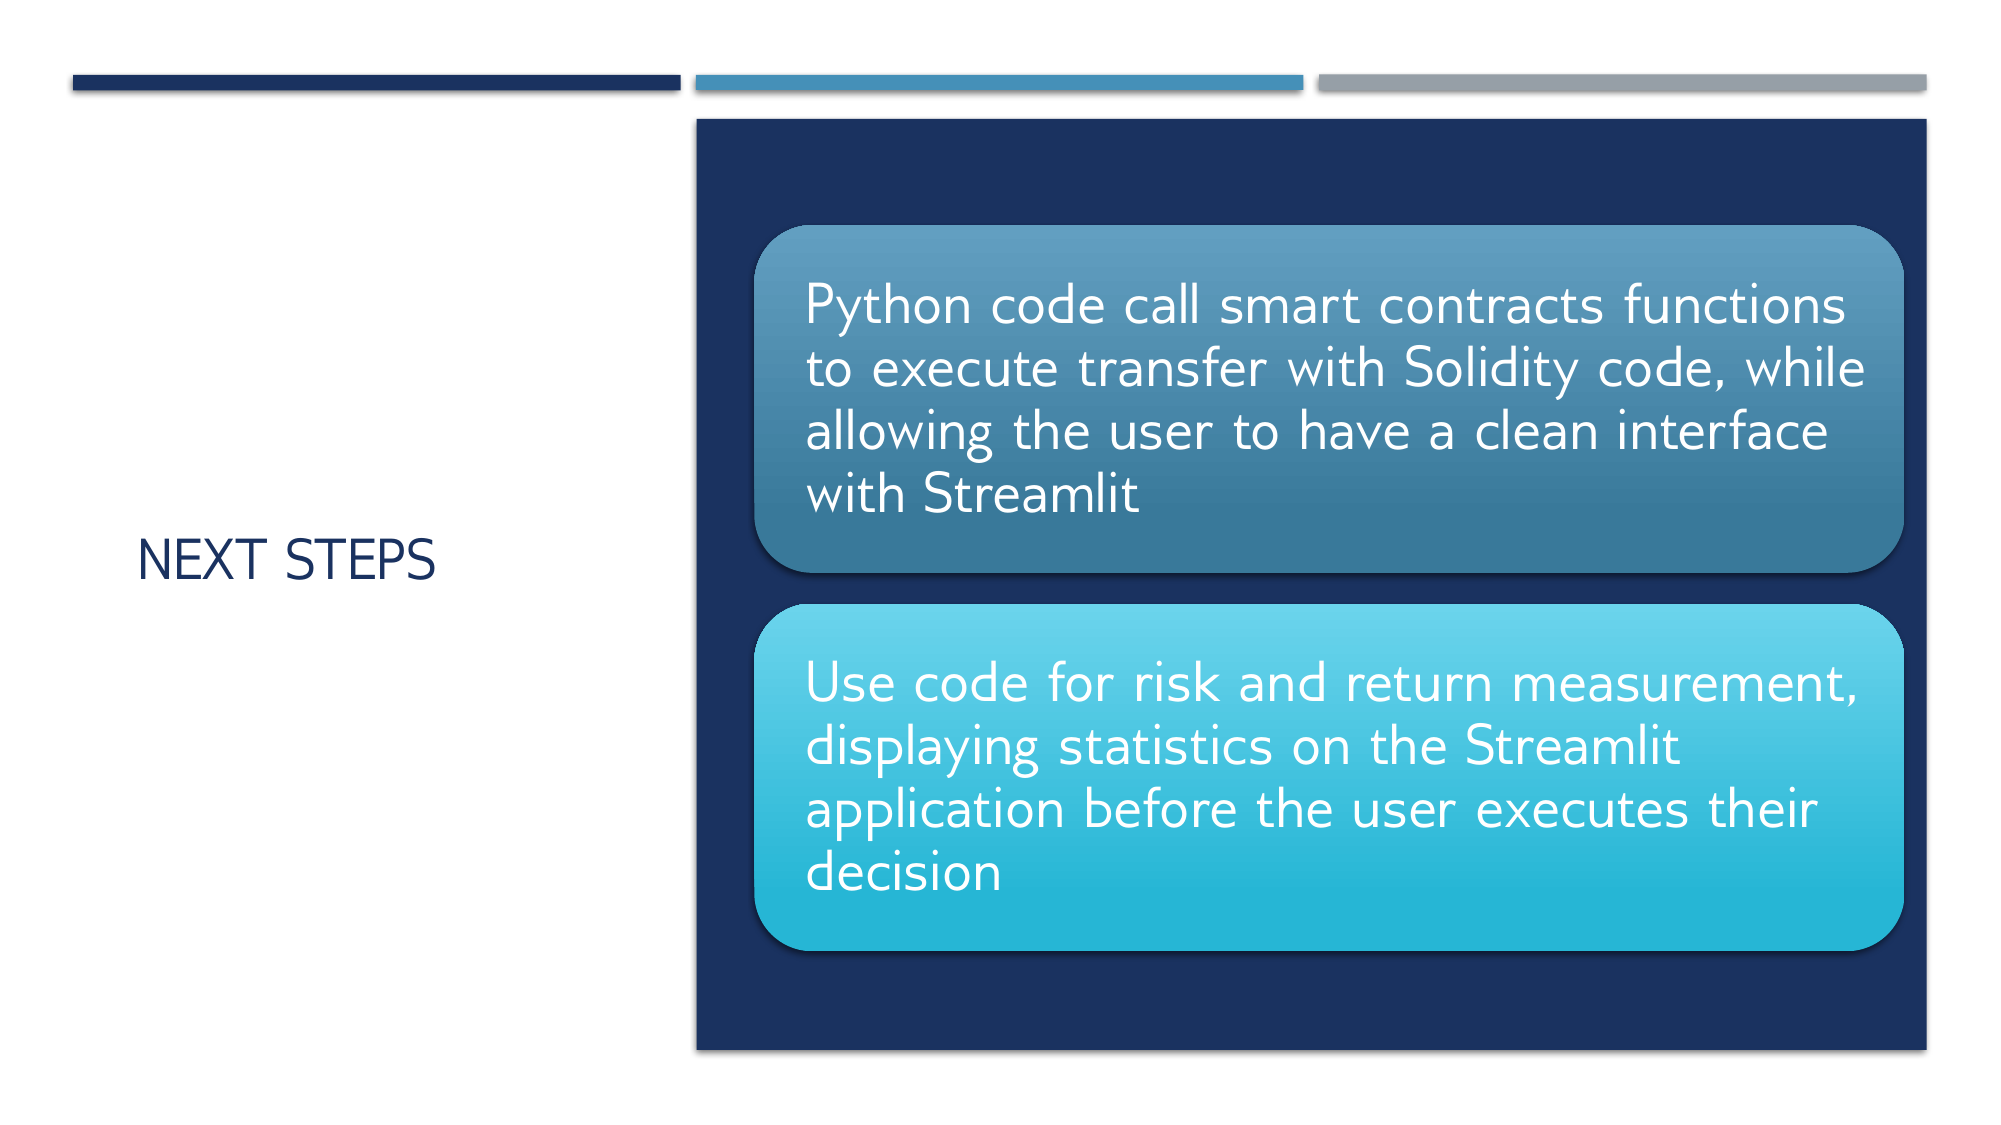

# Next steps
Python code call smart contracts functions to execute transfer with Solidity code, while allowing the user to have a clean interface with Streamlit
Use code for risk and return measurement, displaying statistics on the Streamlit application before the user executes their decision